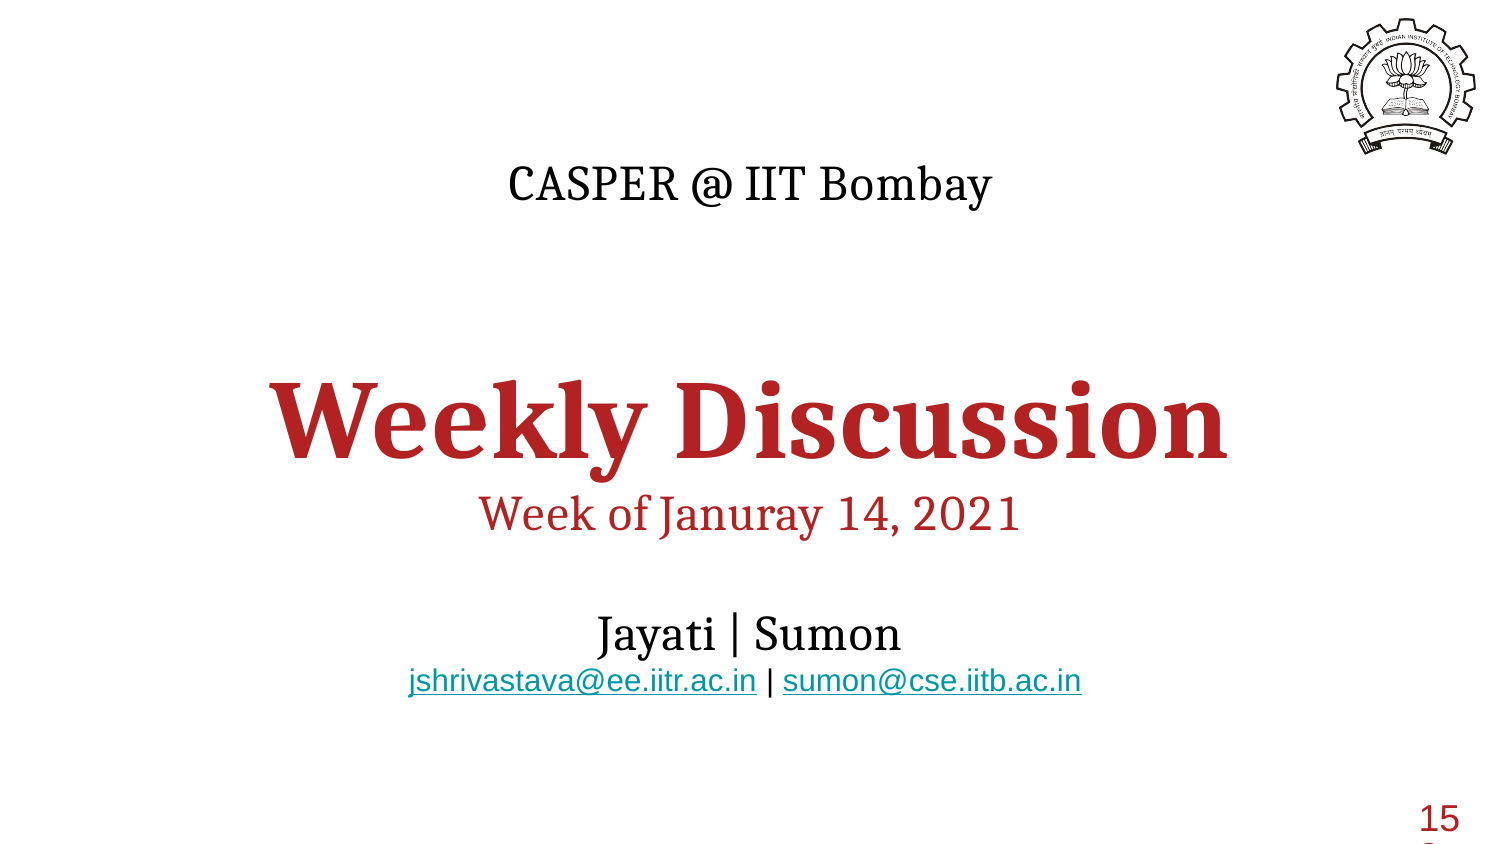

CASPER @ IIT Bombay
Weekly Discussion
Week of Januray 14, 2021

Jayati | Sumon
jshrivastava@ee.iitr.ac.in | sumon@cse.iitb.ac.in
158